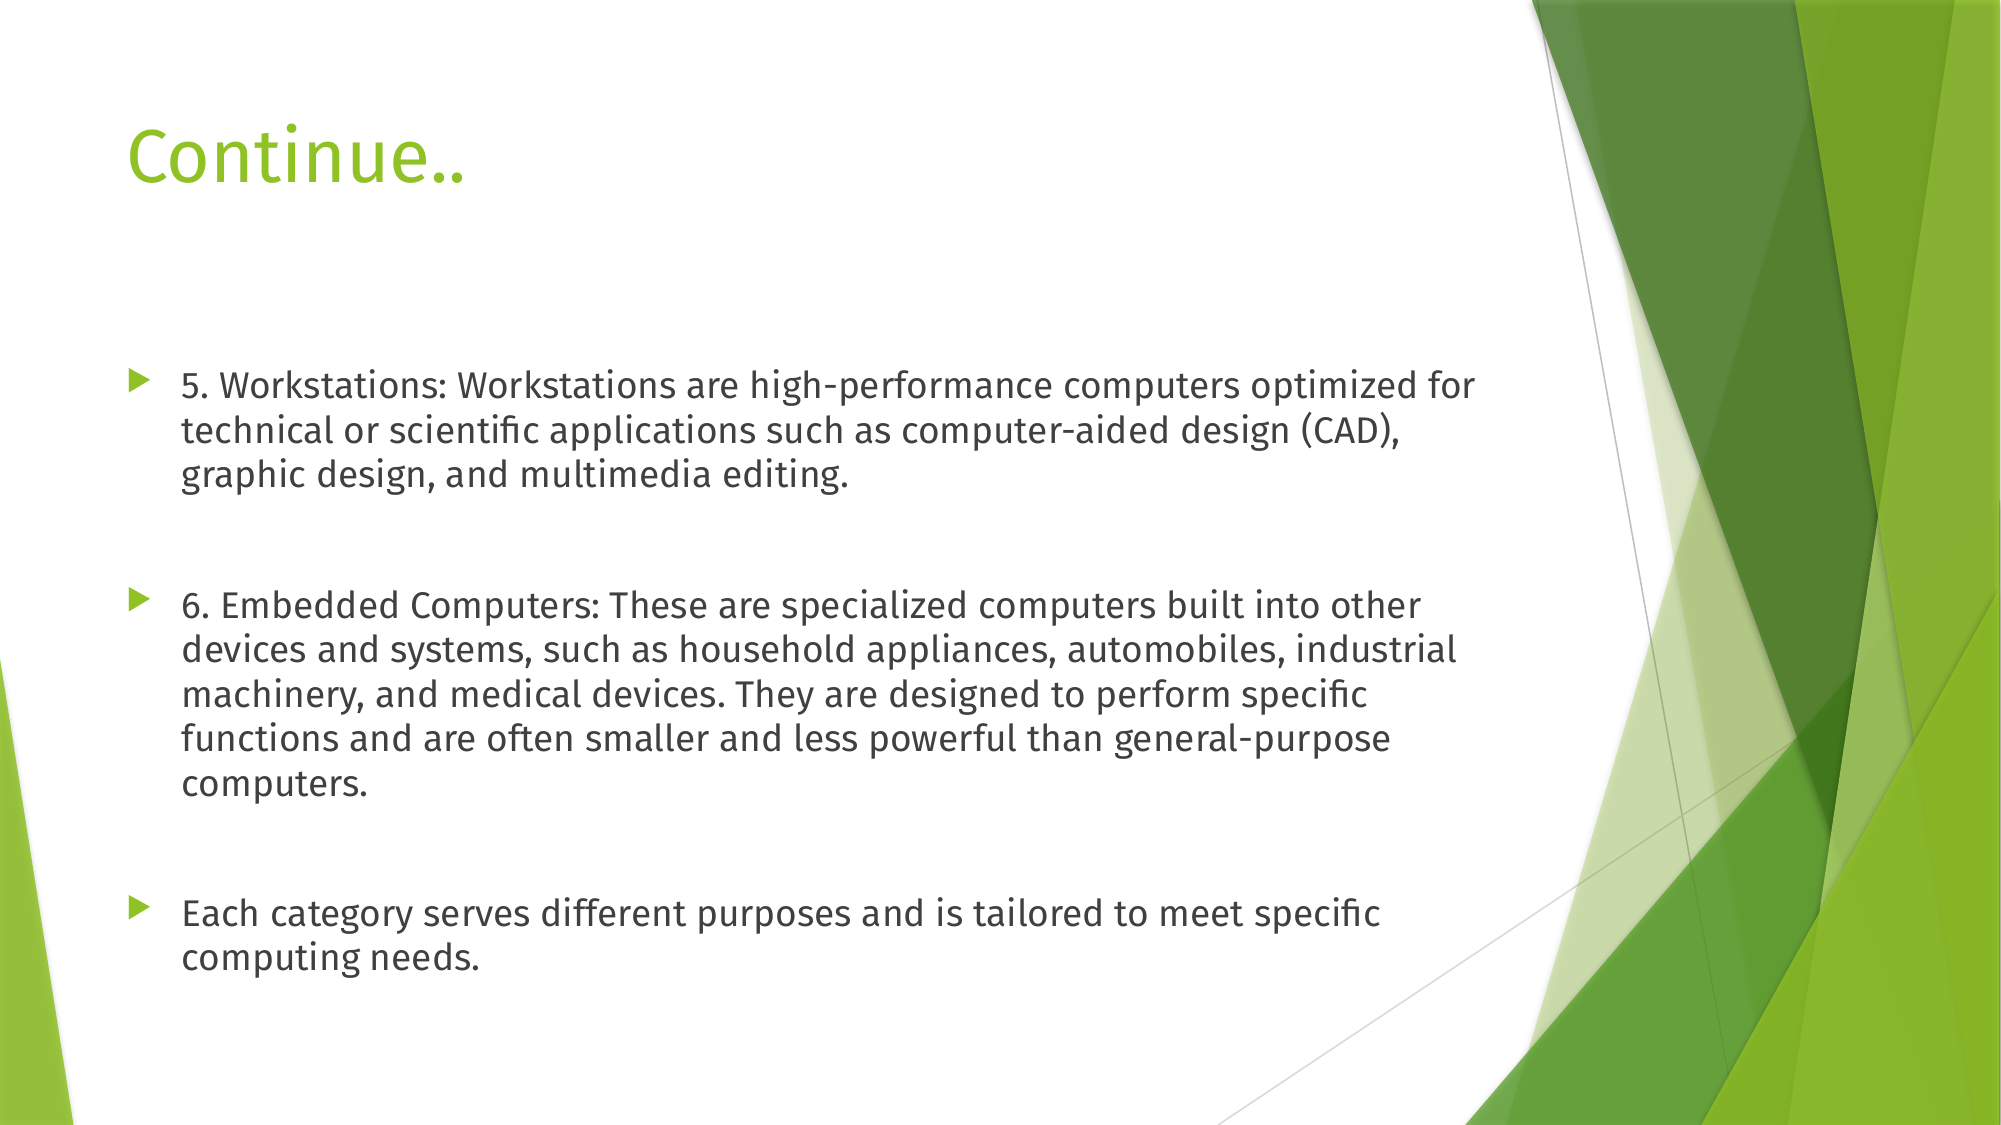

# Continue..
5. Workstations: Workstations are high-performance computers optimized for technical or scientific applications such as computer-aided design (CAD), graphic design, and multimedia editing.

6. Embedded Computers: These are specialized computers built into other devices and systems, such as household appliances, automobiles, industrial machinery, and medical devices. They are designed to perform specific functions and are often smaller and less powerful than general-purpose computers.

Each category serves different purposes and is tailored to meet specific computing needs.